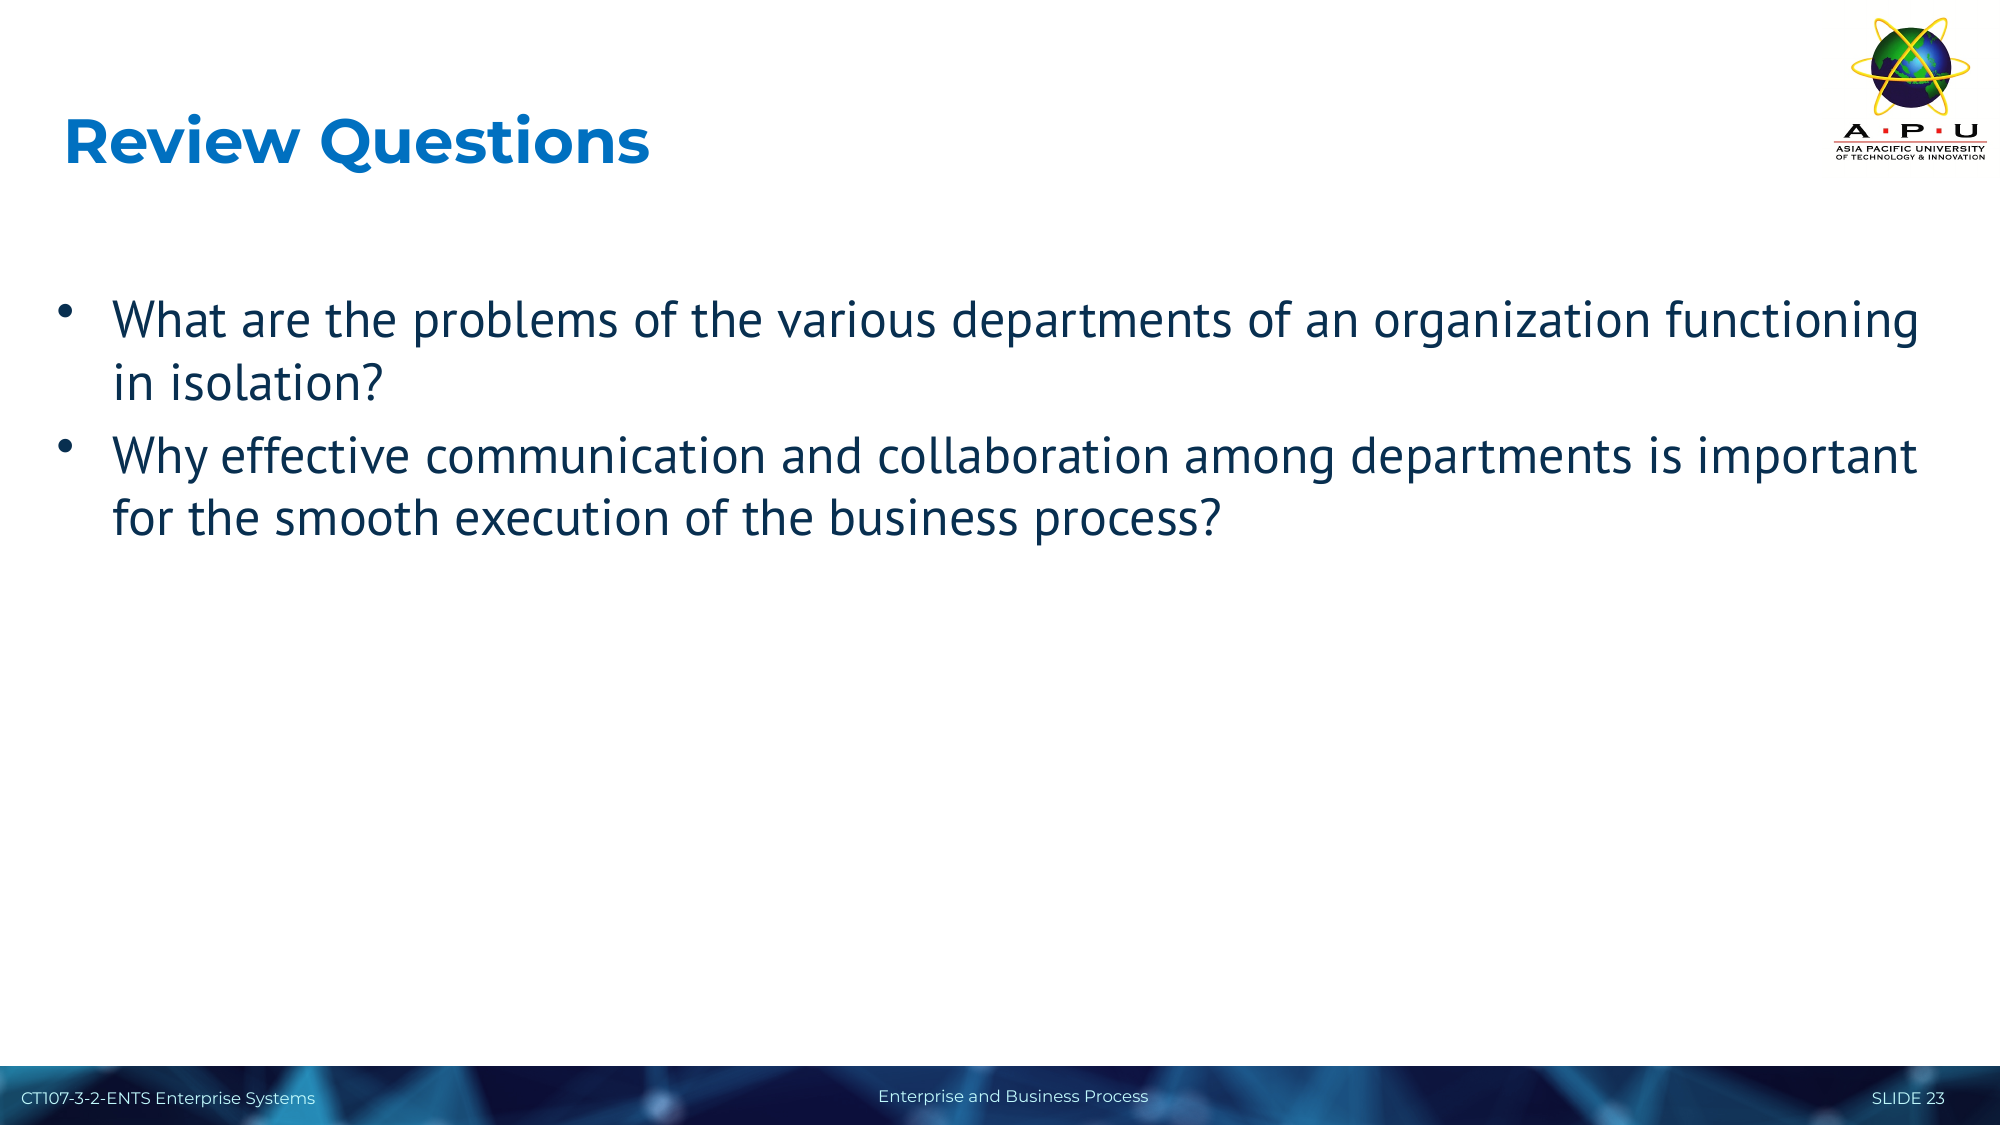

# Review Questions
What are the problems of the various departments of an organization functioning in isolation?
Why effective communication and collaboration among departments is important for the smooth execution of the business process?